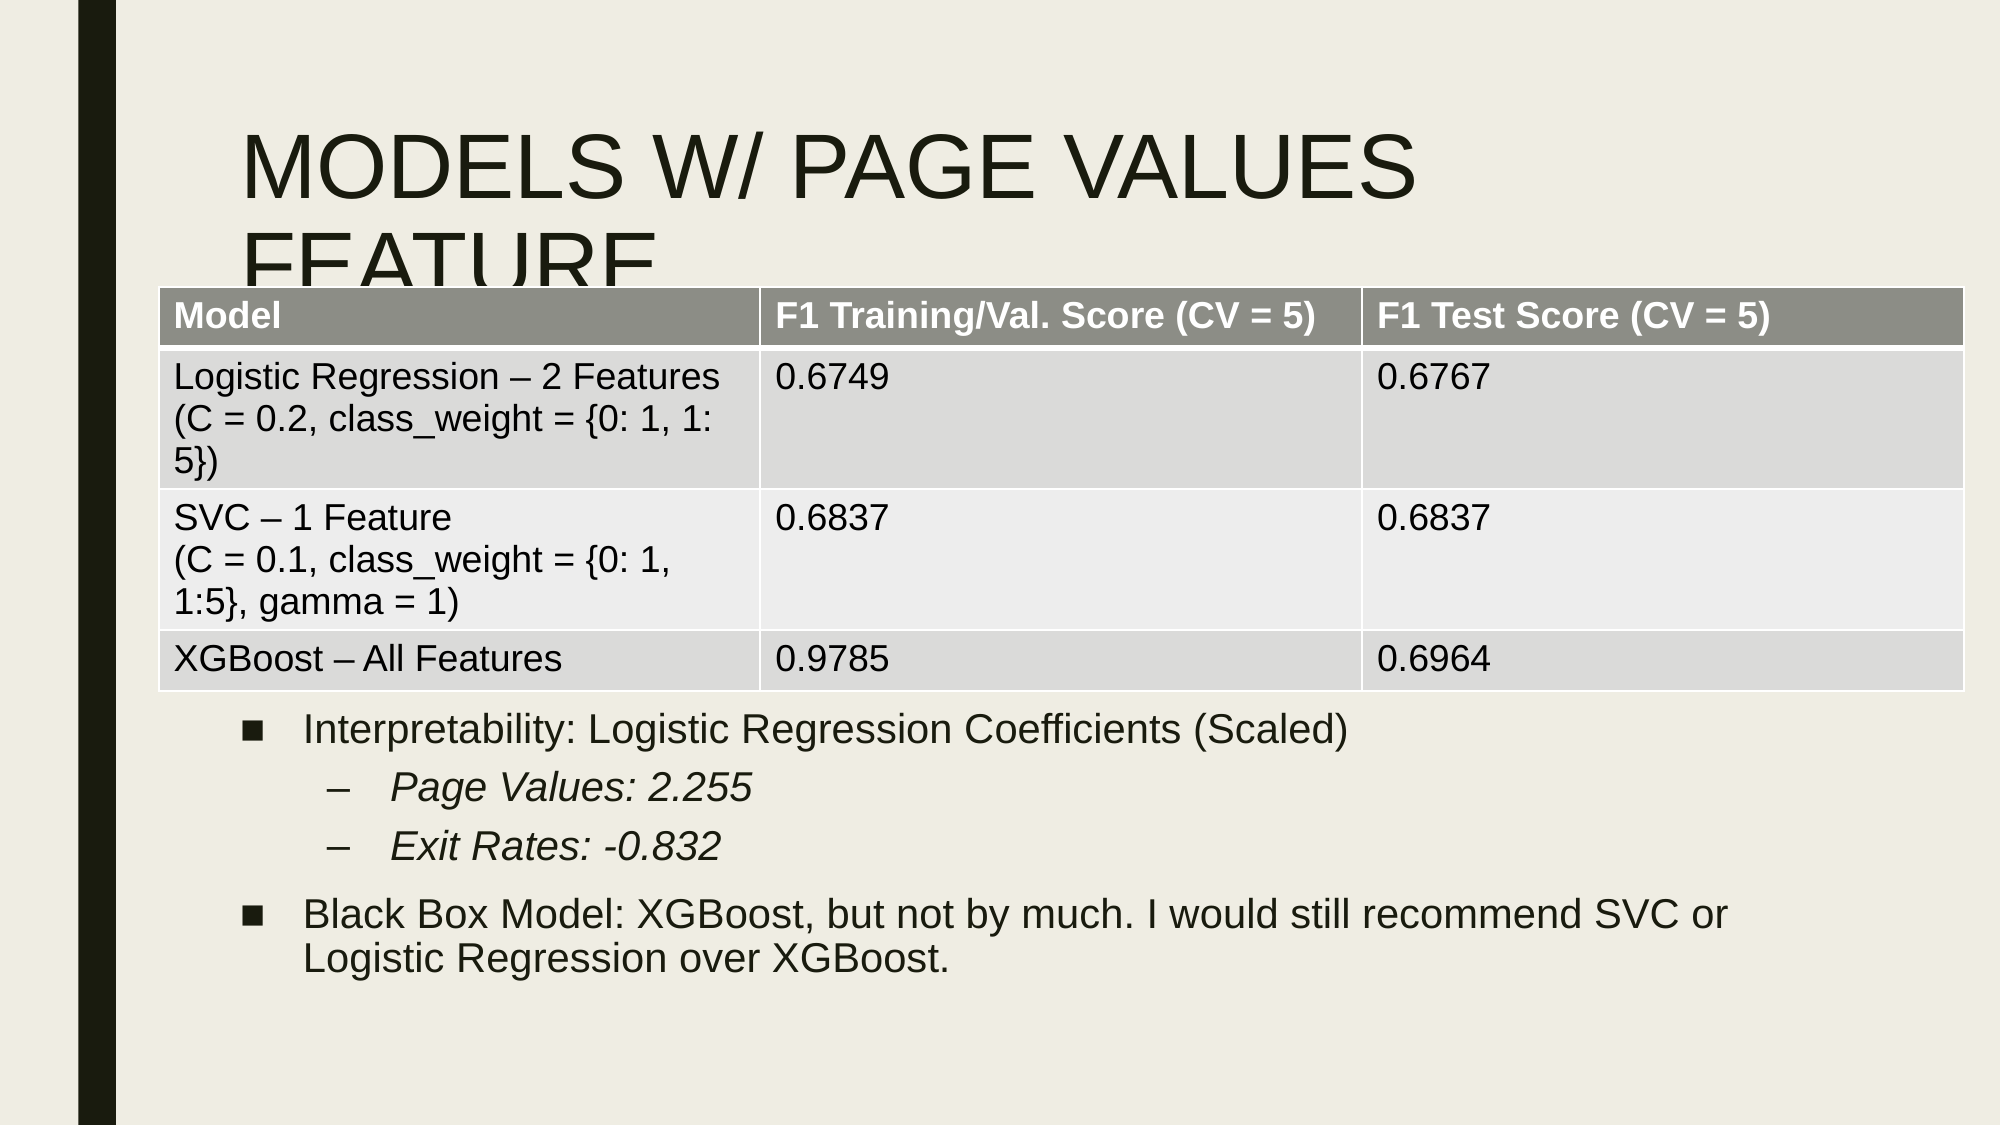

# MODELS W/ PAGE VALUES FEATURE
| Model | F1 Training/Val. Score (CV = 5) | F1 Test Score (CV = 5) |
| --- | --- | --- |
| Logistic Regression – 2 Features (C = 0.2, class\_weight = {0: 1, 1: 5}) | 0.6749 | 0.6767 |
| SVC – 1 Feature (C = 0.1, class\_weight = {0: 1, 1:5}, gamma = 1) | 0.6837 | 0.6837 |
| XGBoost – All Features | 0.9785 | 0.6964 |
Interpretability: Logistic Regression Coefficients (Scaled)
Page Values: 2.255
Exit Rates: -0.832
Black Box Model: XGBoost, but not by much. I would still recommend SVC or Logistic Regression over XGBoost.